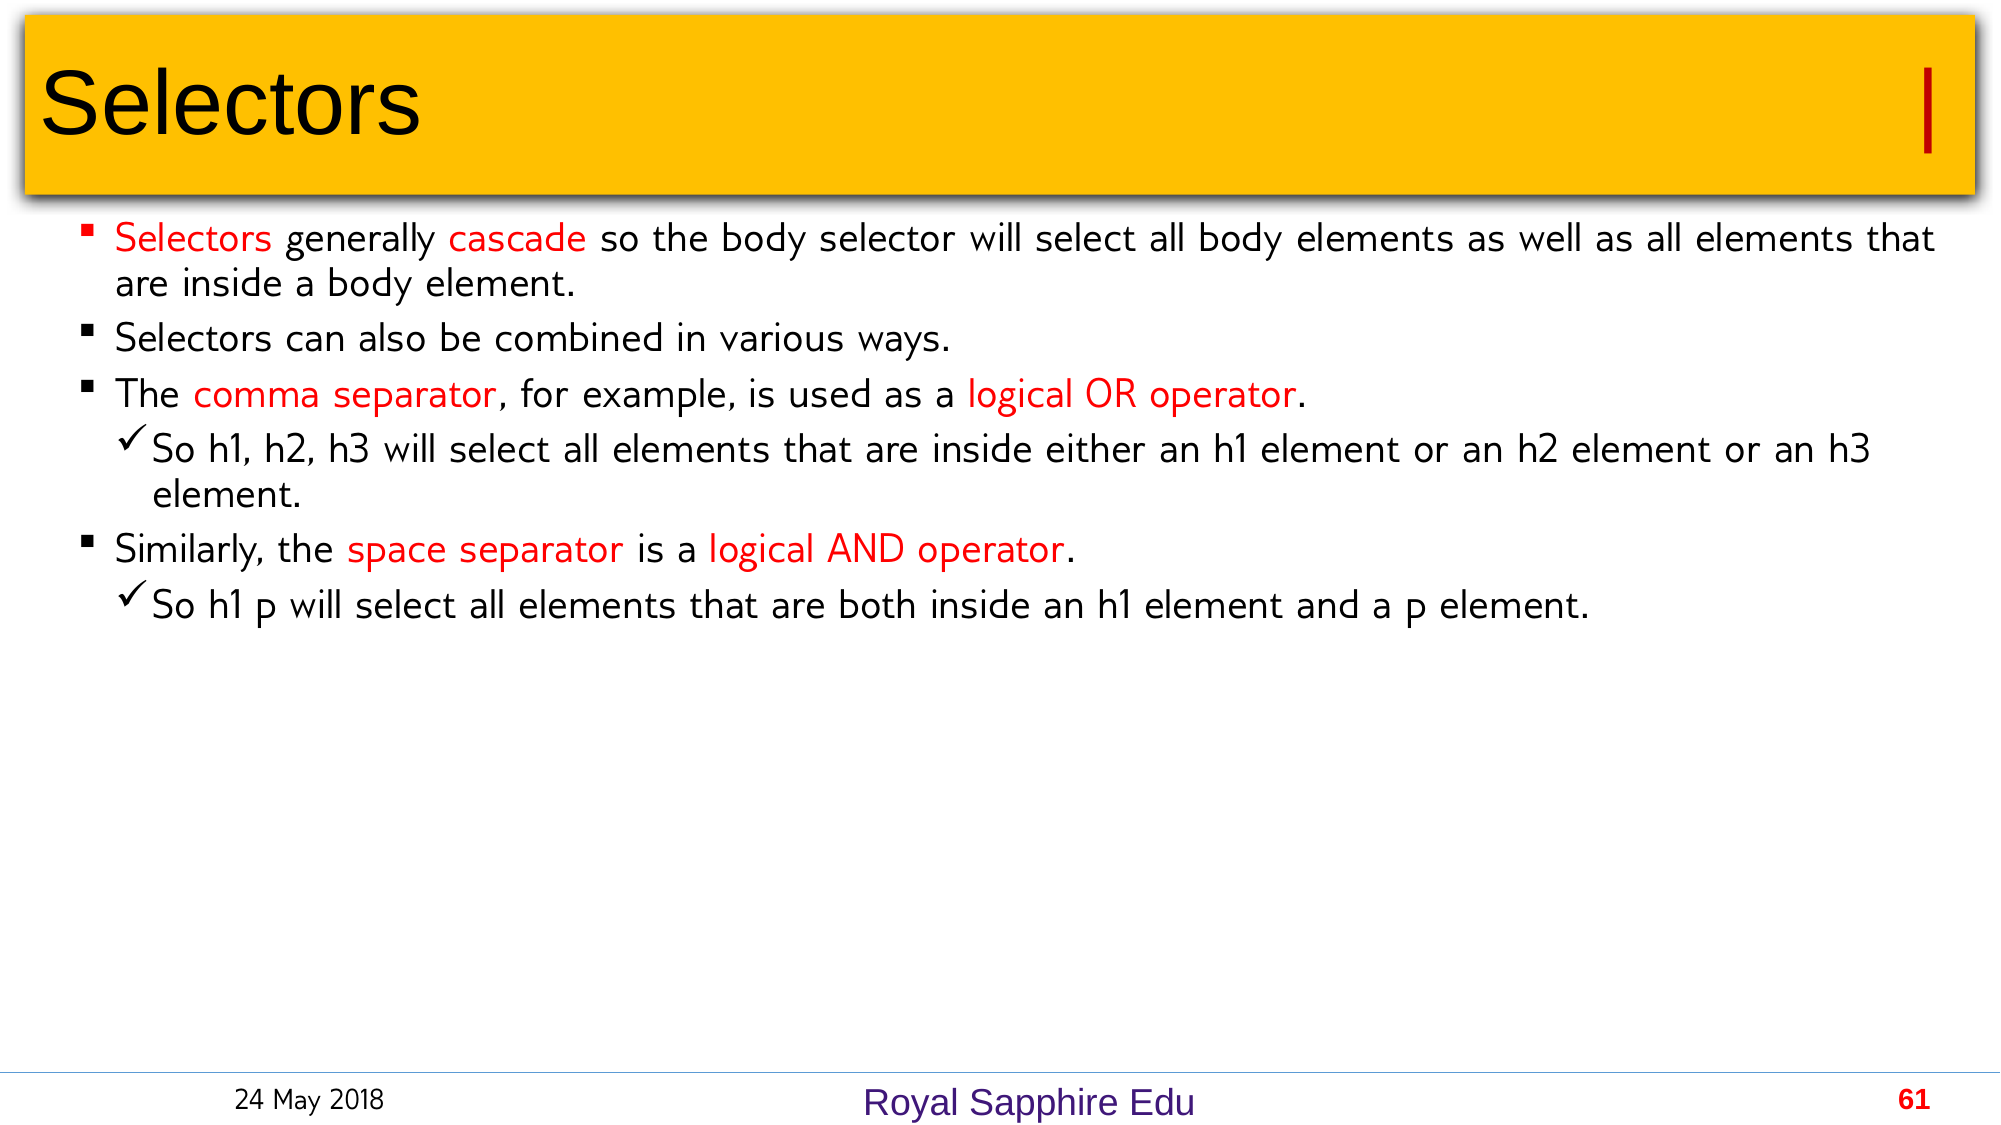

# Selectors										   |
Selectors generally cascade so the body selector will select all body elements as well as all elements that are inside a body element.
Selectors can also be combined in various ways.
The comma separator, for example, is used as a logical OR operator.
So h1, h2, h3 will select all elements that are inside either an h1 element or an h2 element or an h3 element.
Similarly, the space separator is a logical AND operator.
So h1 p will select all elements that are both inside an h1 element and a p element.
24 May 2018
61